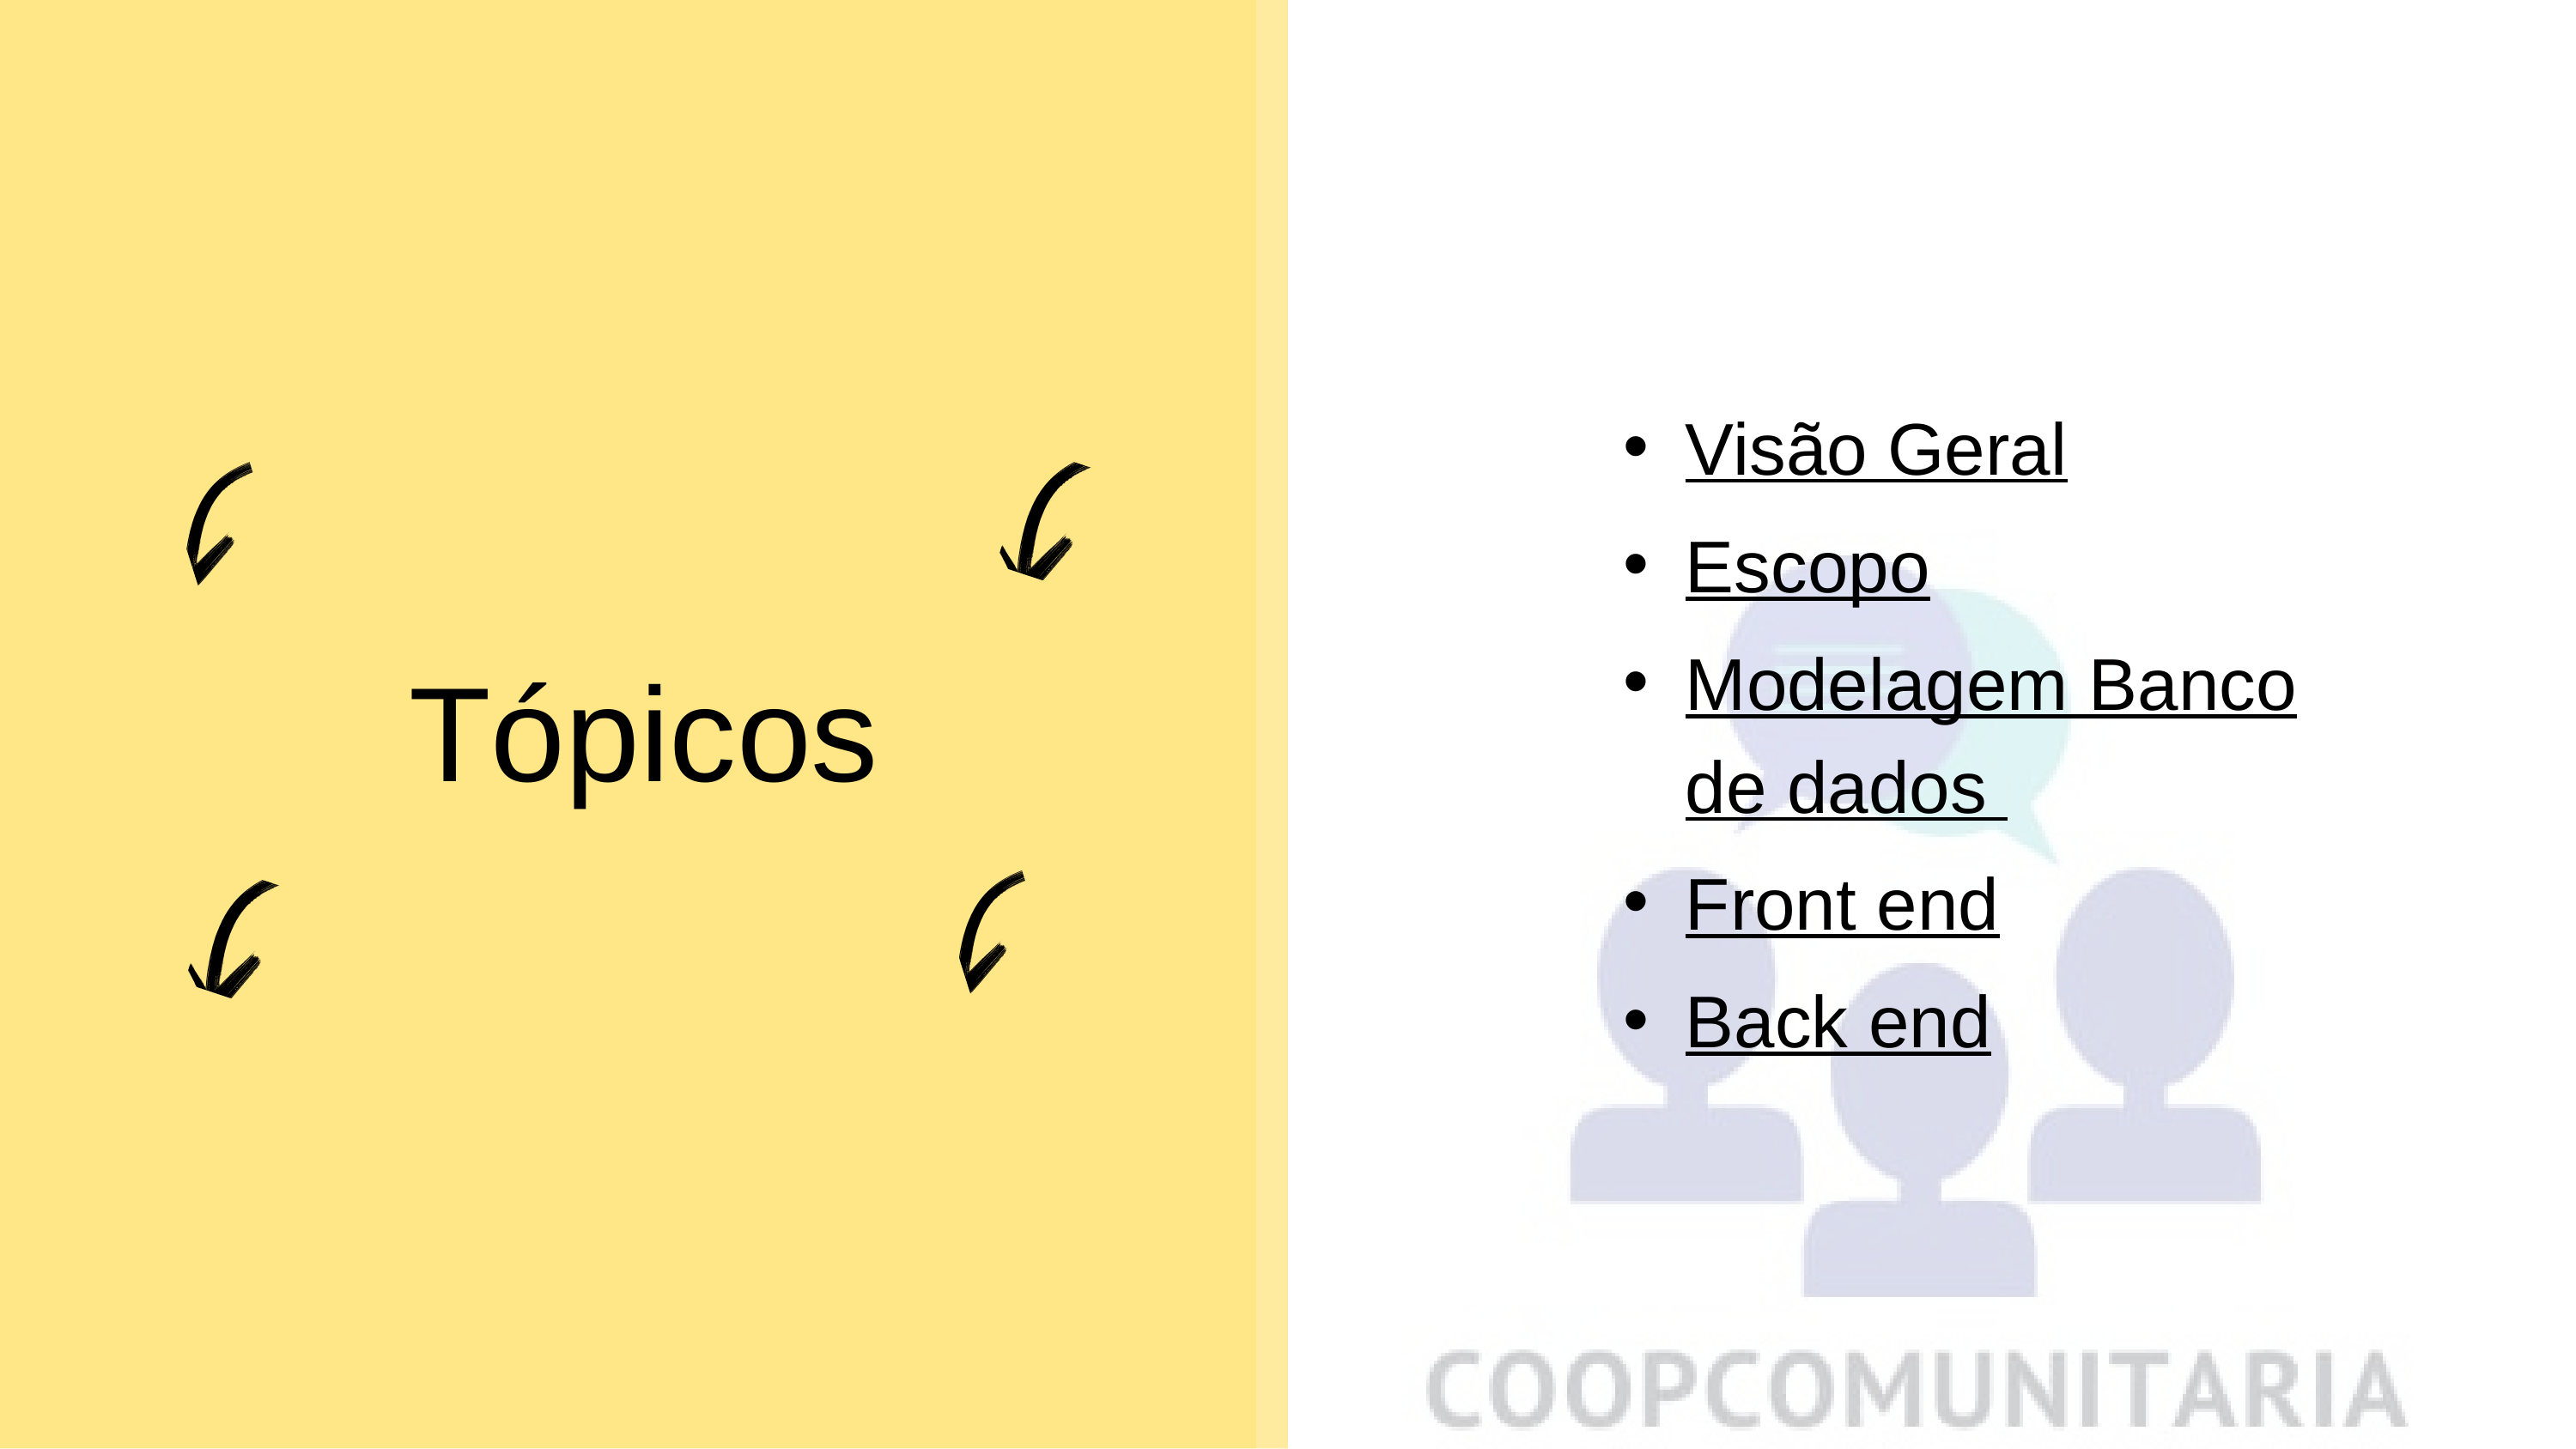

Visão Geral
Escopo
Modelagem Banco de dados
Front end
Back end

Tópicos